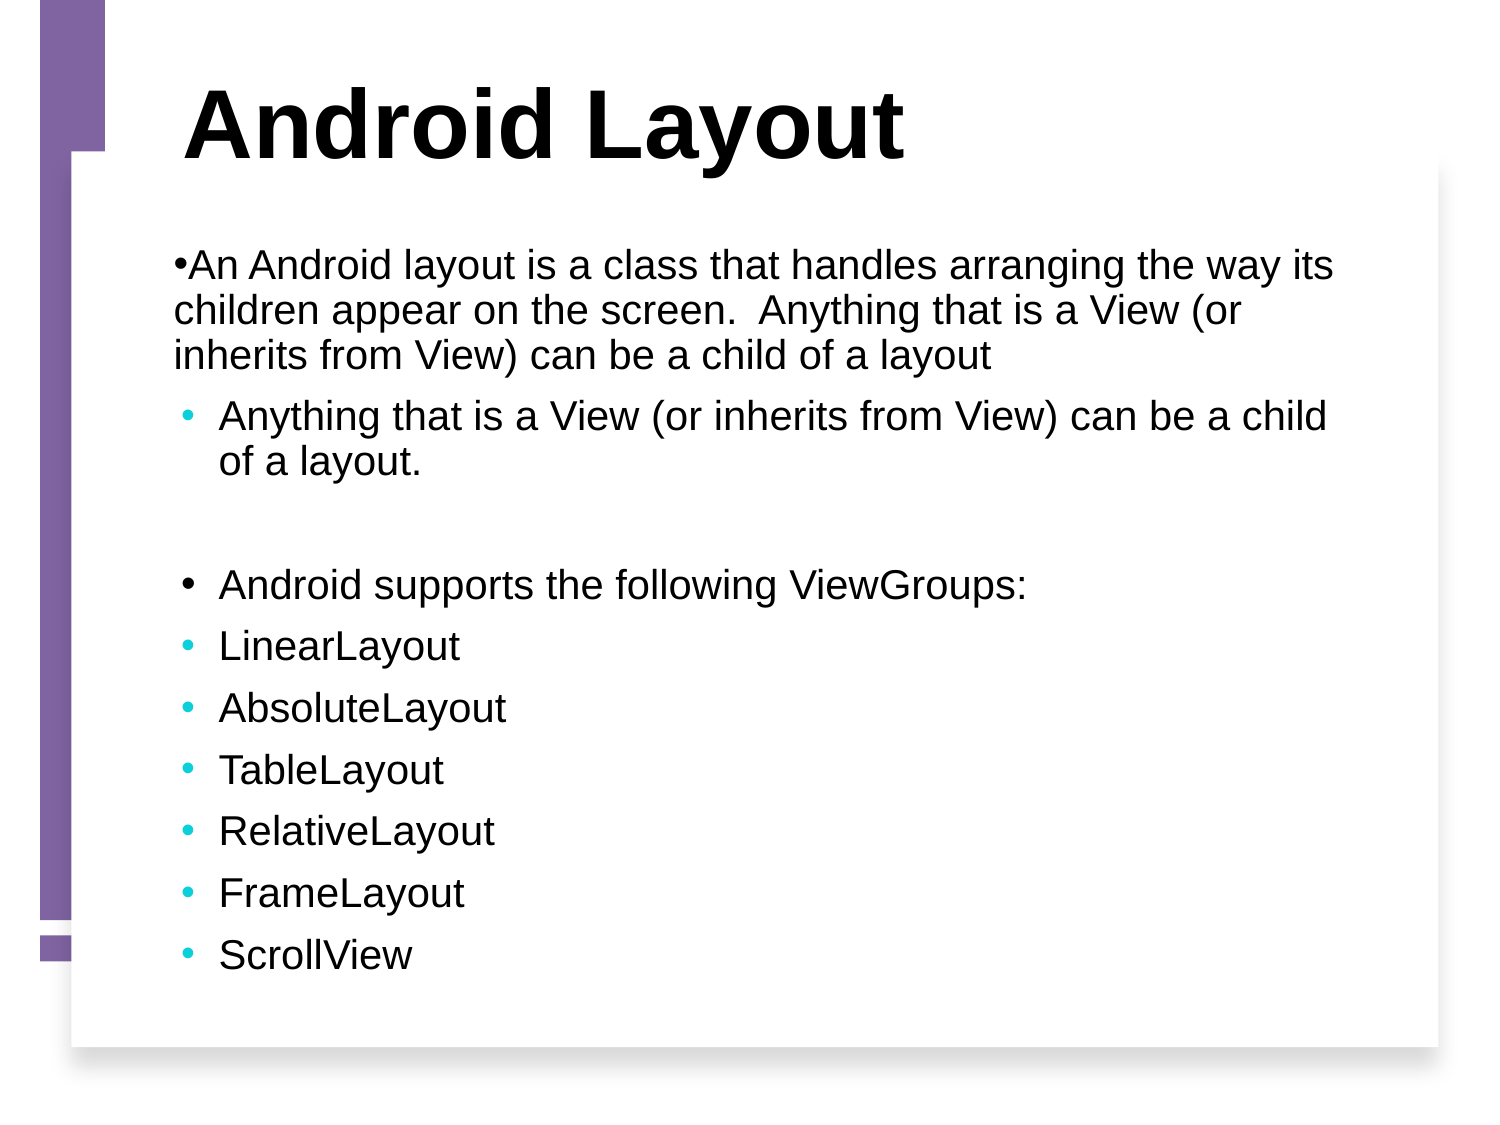

Android Layout

An Android layout is a class that handles arranging the way its children appear on the screen.  Anything that is a View (or inherits from View) can be a child of a layout
Anything that is a View (or inherits from View) can be a child of a layout.

Android supports the following ViewGroups:
LinearLayout
AbsoluteLayout
TableLayout
RelativeLayout
FrameLayout
ScrollView